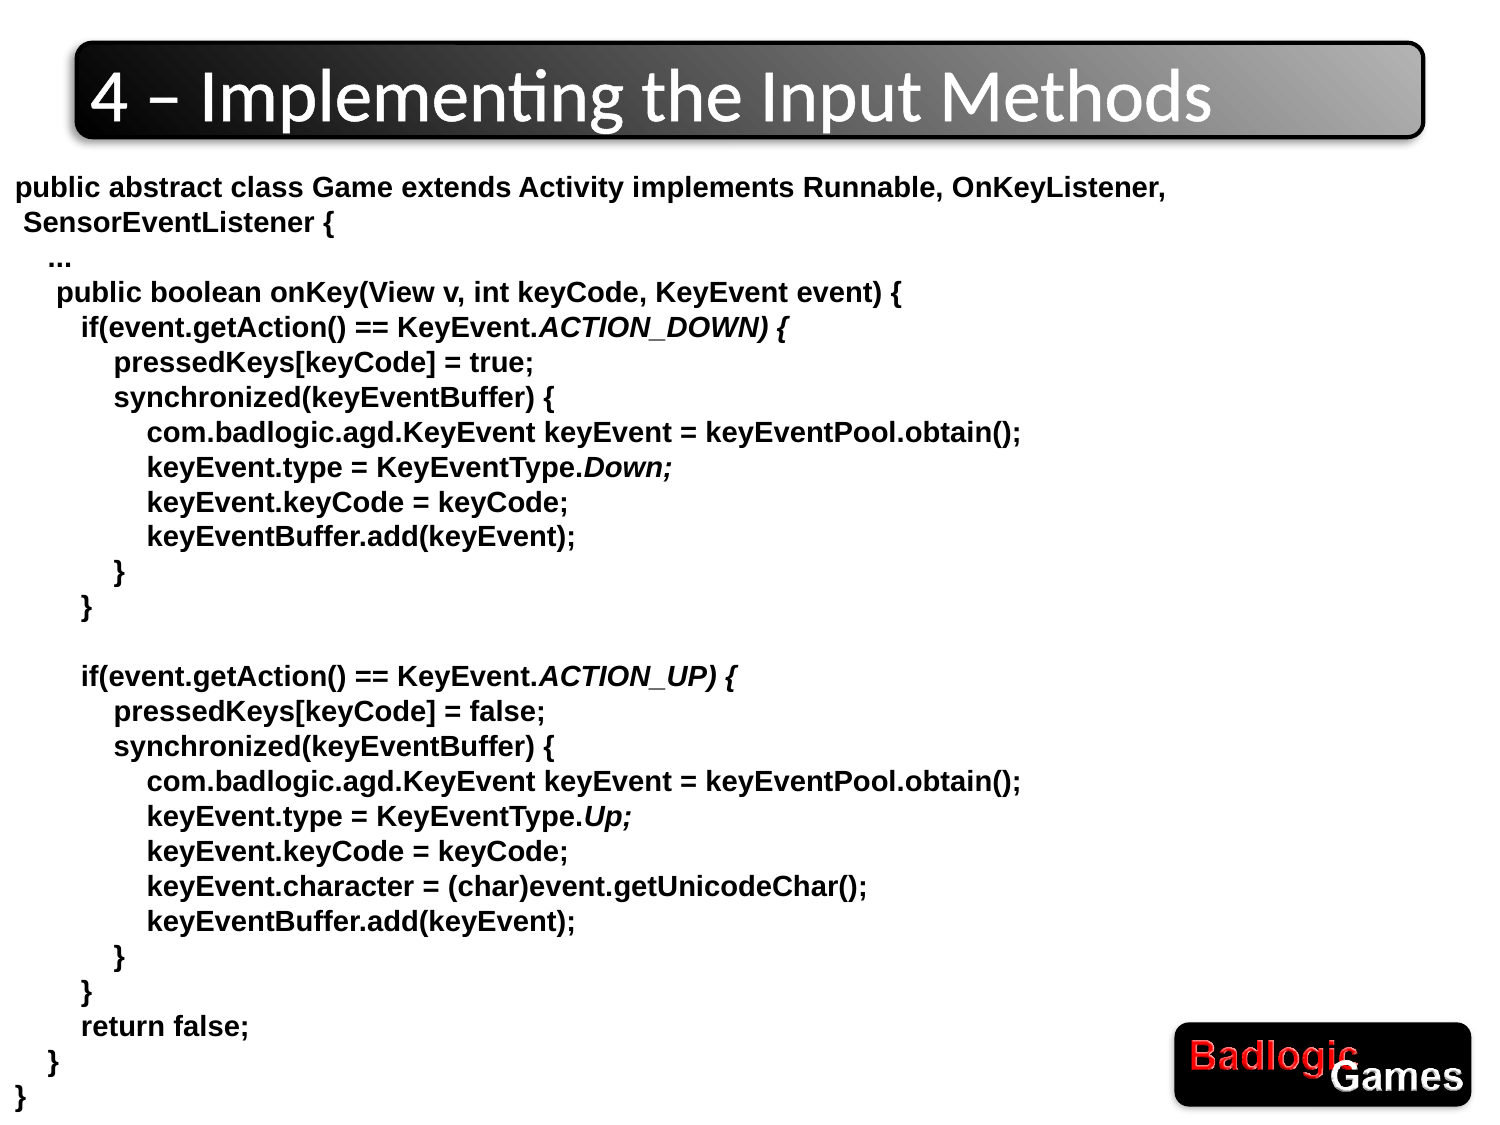

# 4 – Implementing the Input Methods
public abstract class Game extends Activity implements Runnable, OnKeyListener,
 SensorEventListener {
    ...
     public boolean onKey(View v, int keyCode, KeyEvent event) {
        if(event.getAction() == KeyEvent.ACTION_DOWN) {
            pressedKeys[keyCode] = true;
            synchronized(keyEventBuffer) {
                com.badlogic.agd.KeyEvent keyEvent = keyEventPool.obtain();
                keyEvent.type = KeyEventType.Down;
                keyEvent.keyCode = keyCode;
                keyEventBuffer.add(keyEvent);
            }
        }

        if(event.getAction() == KeyEvent.ACTION_UP) {
            pressedKeys[keyCode] = false;
            synchronized(keyEventBuffer) {
                com.badlogic.agd.KeyEvent keyEvent = keyEventPool.obtain();
                keyEvent.type = KeyEventType.Up;
                keyEvent.keyCode = keyCode;
                keyEvent.character = (char)event.getUnicodeChar();
                keyEventBuffer.add(keyEvent);
            }
        }
        return false;
    }
}